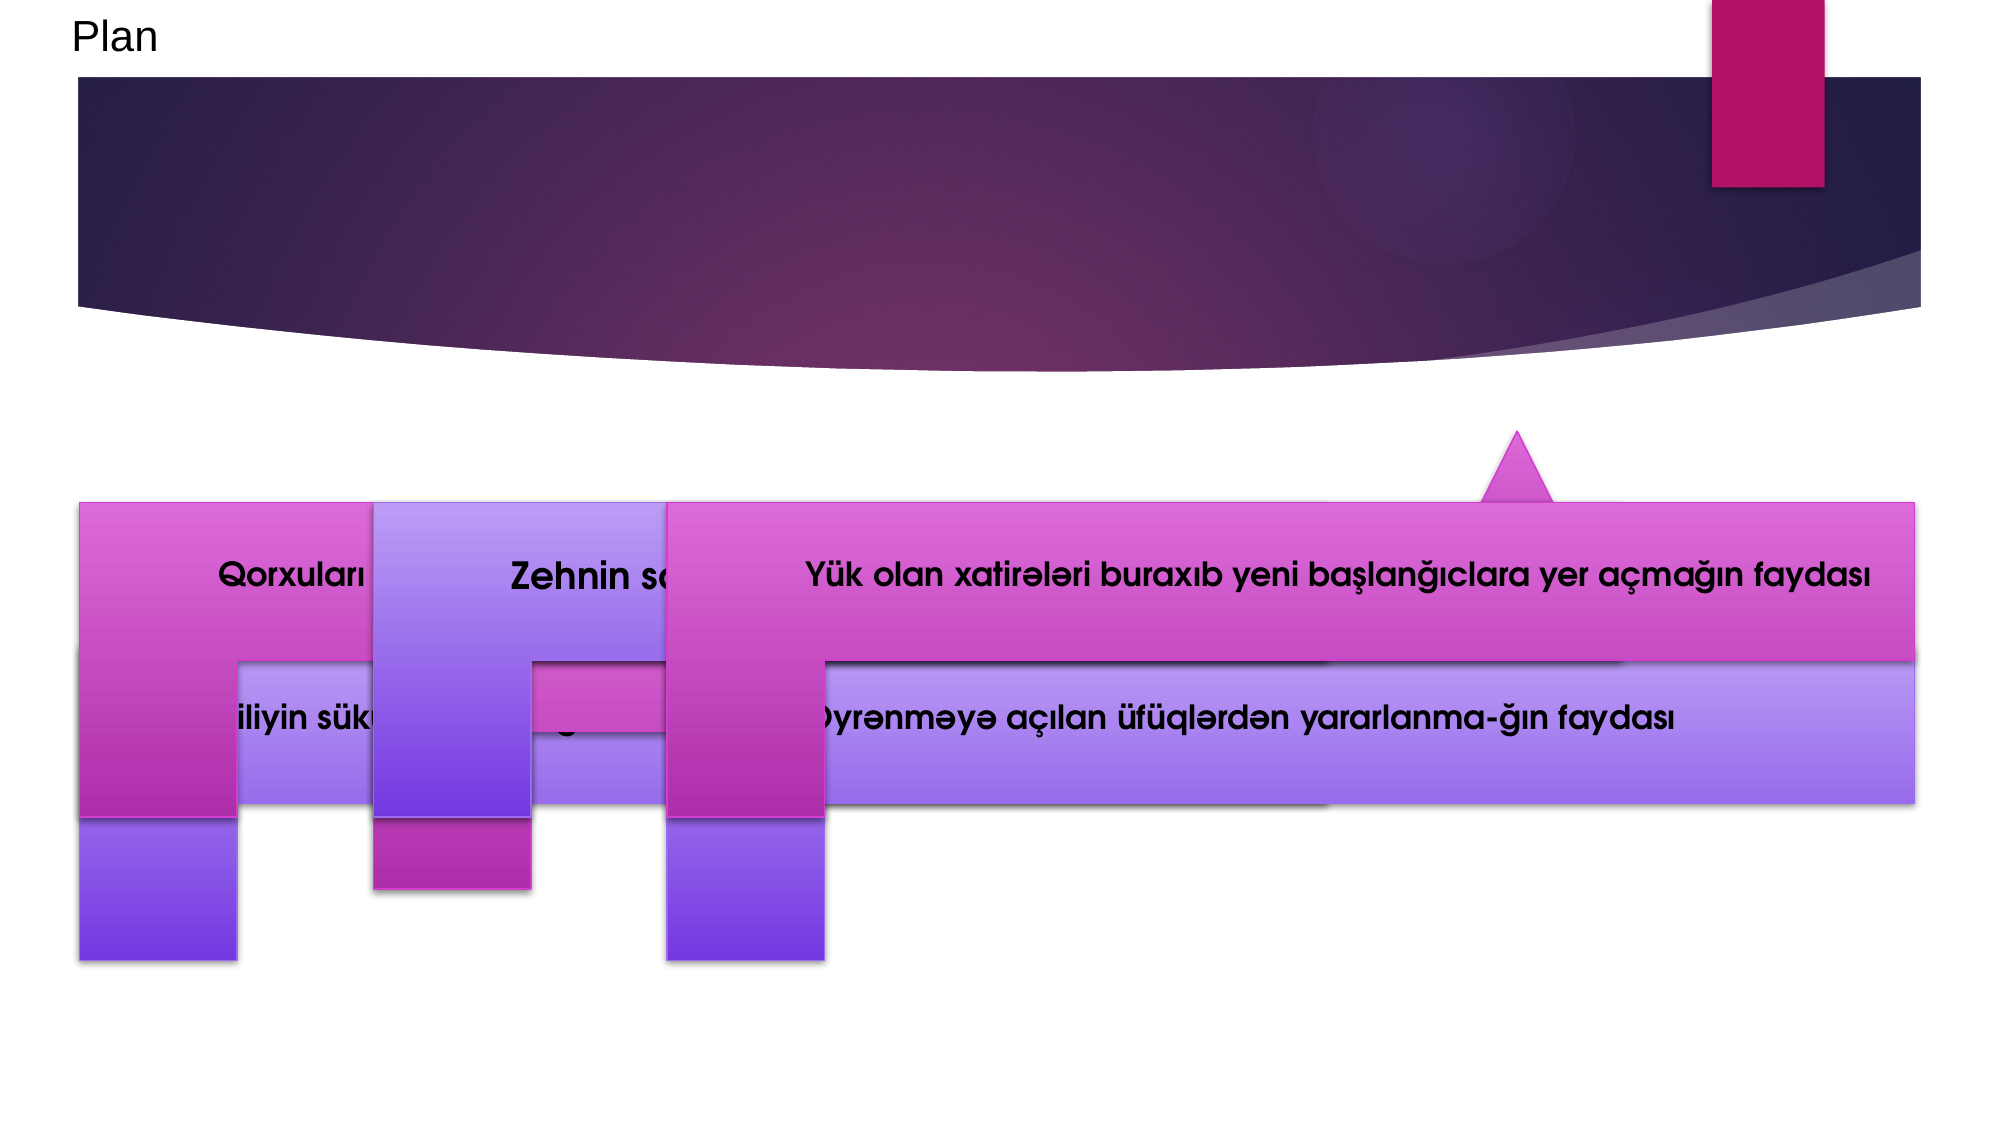

# Plan
Yeni bir ünsiyyət açarını öyrənməyin faydası
Qorxuları aradan qaldırmağın faydası